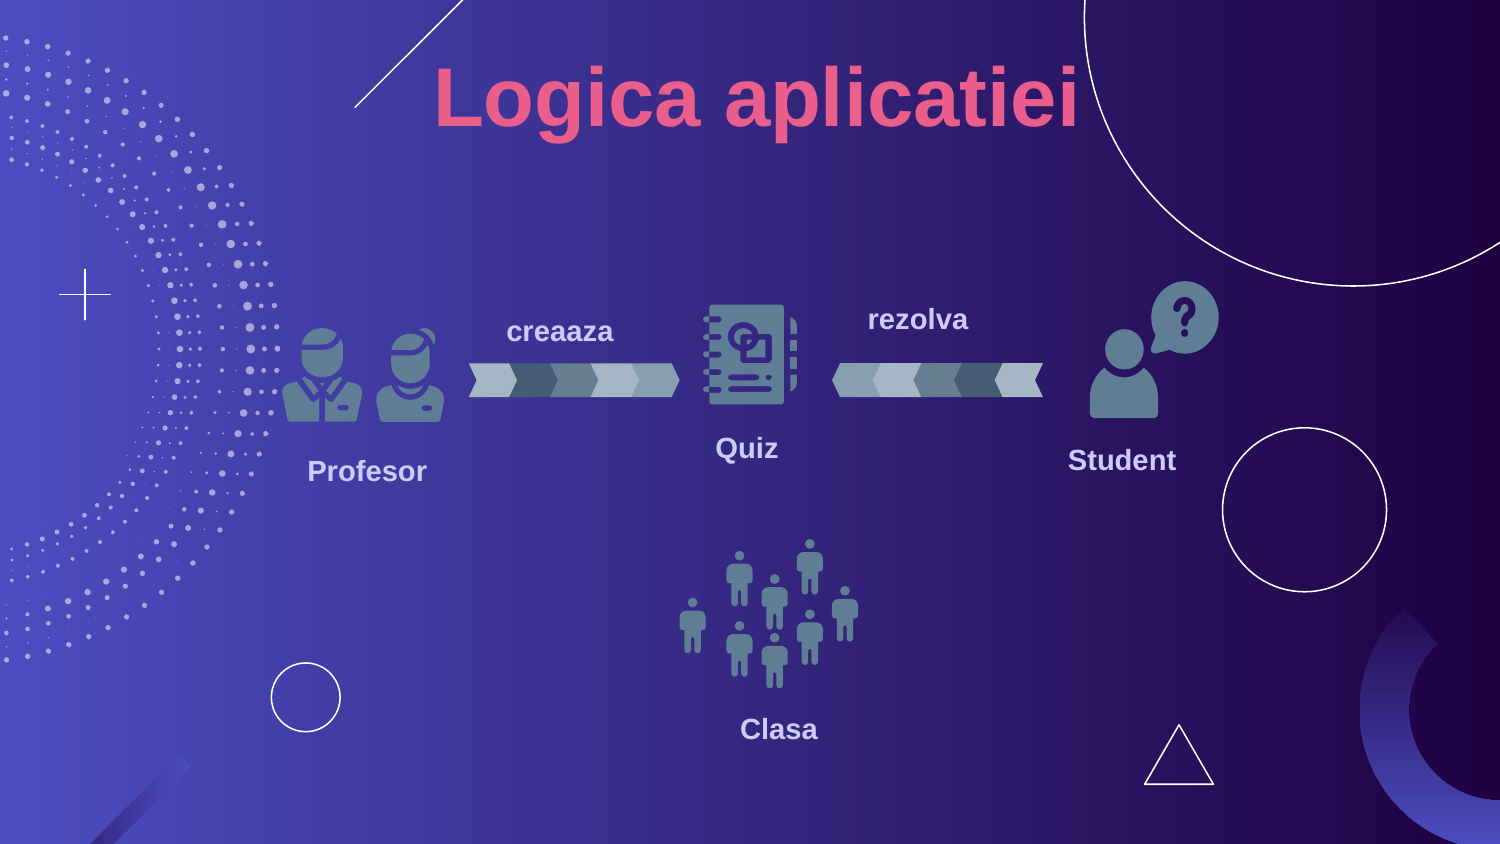

# Logica aplicatiei

rezolva
creaaza

Quiz
Student
Profesor

Clasa